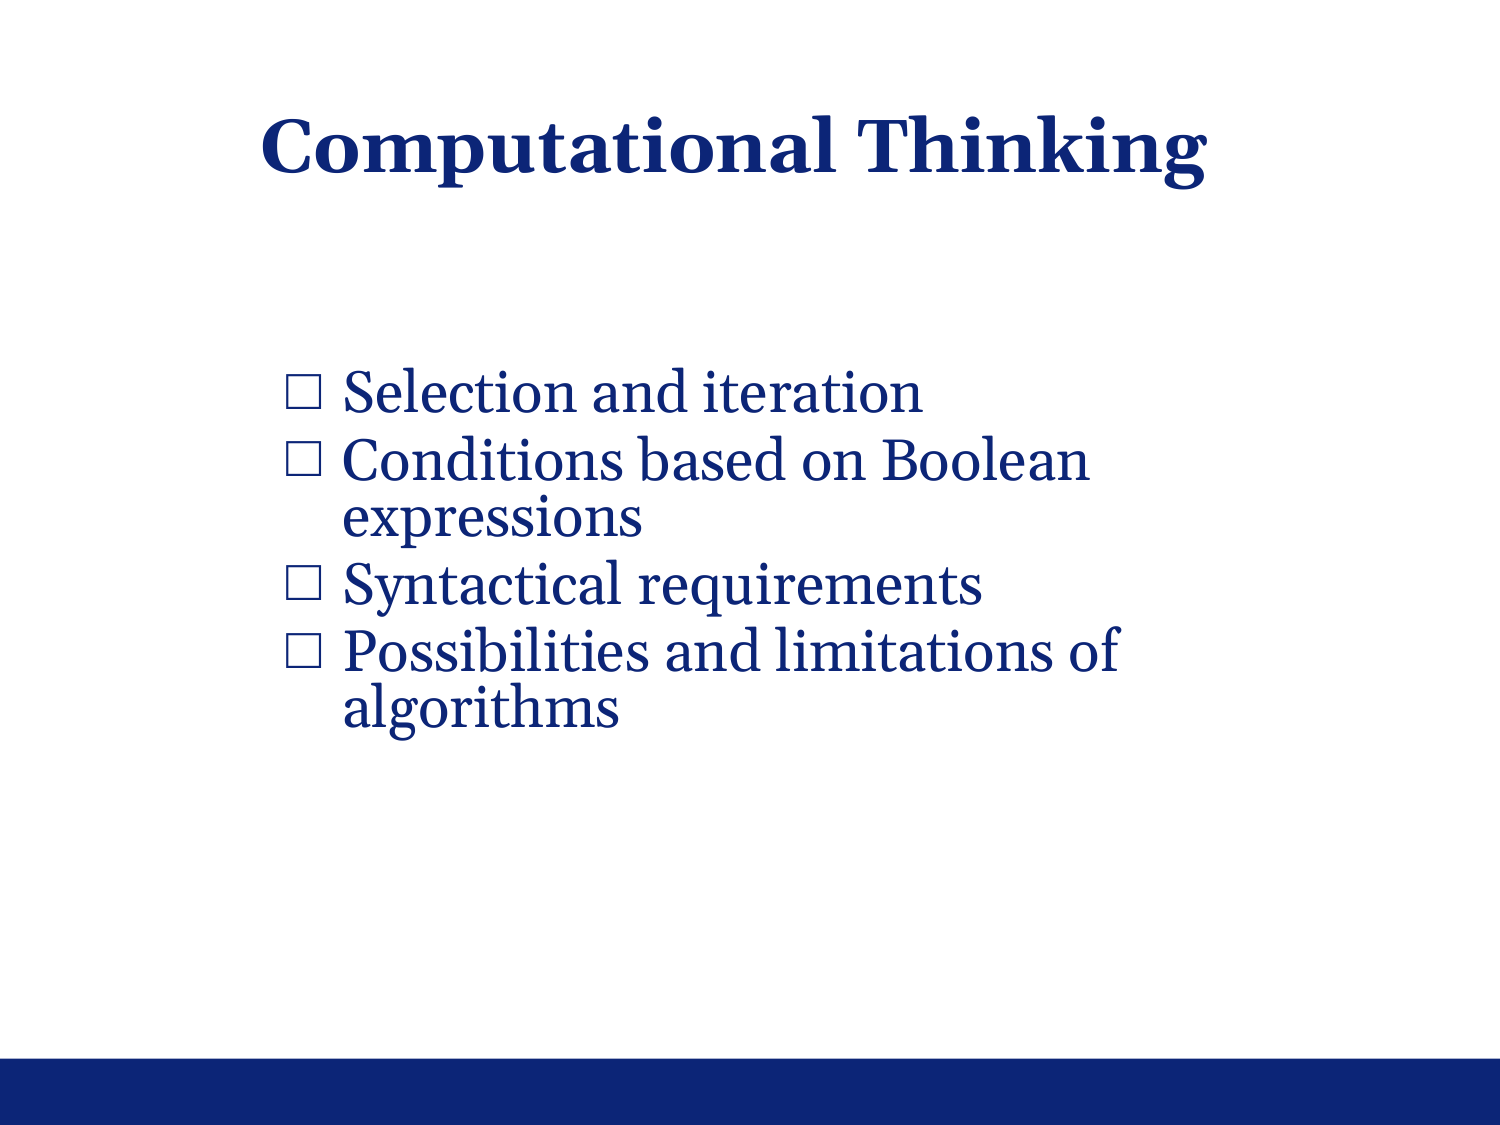

Computational Thinking

Selection and iteration
Conditions based on Boolean expressions
Syntactical requirements
Possibilities and limitations of algorithms